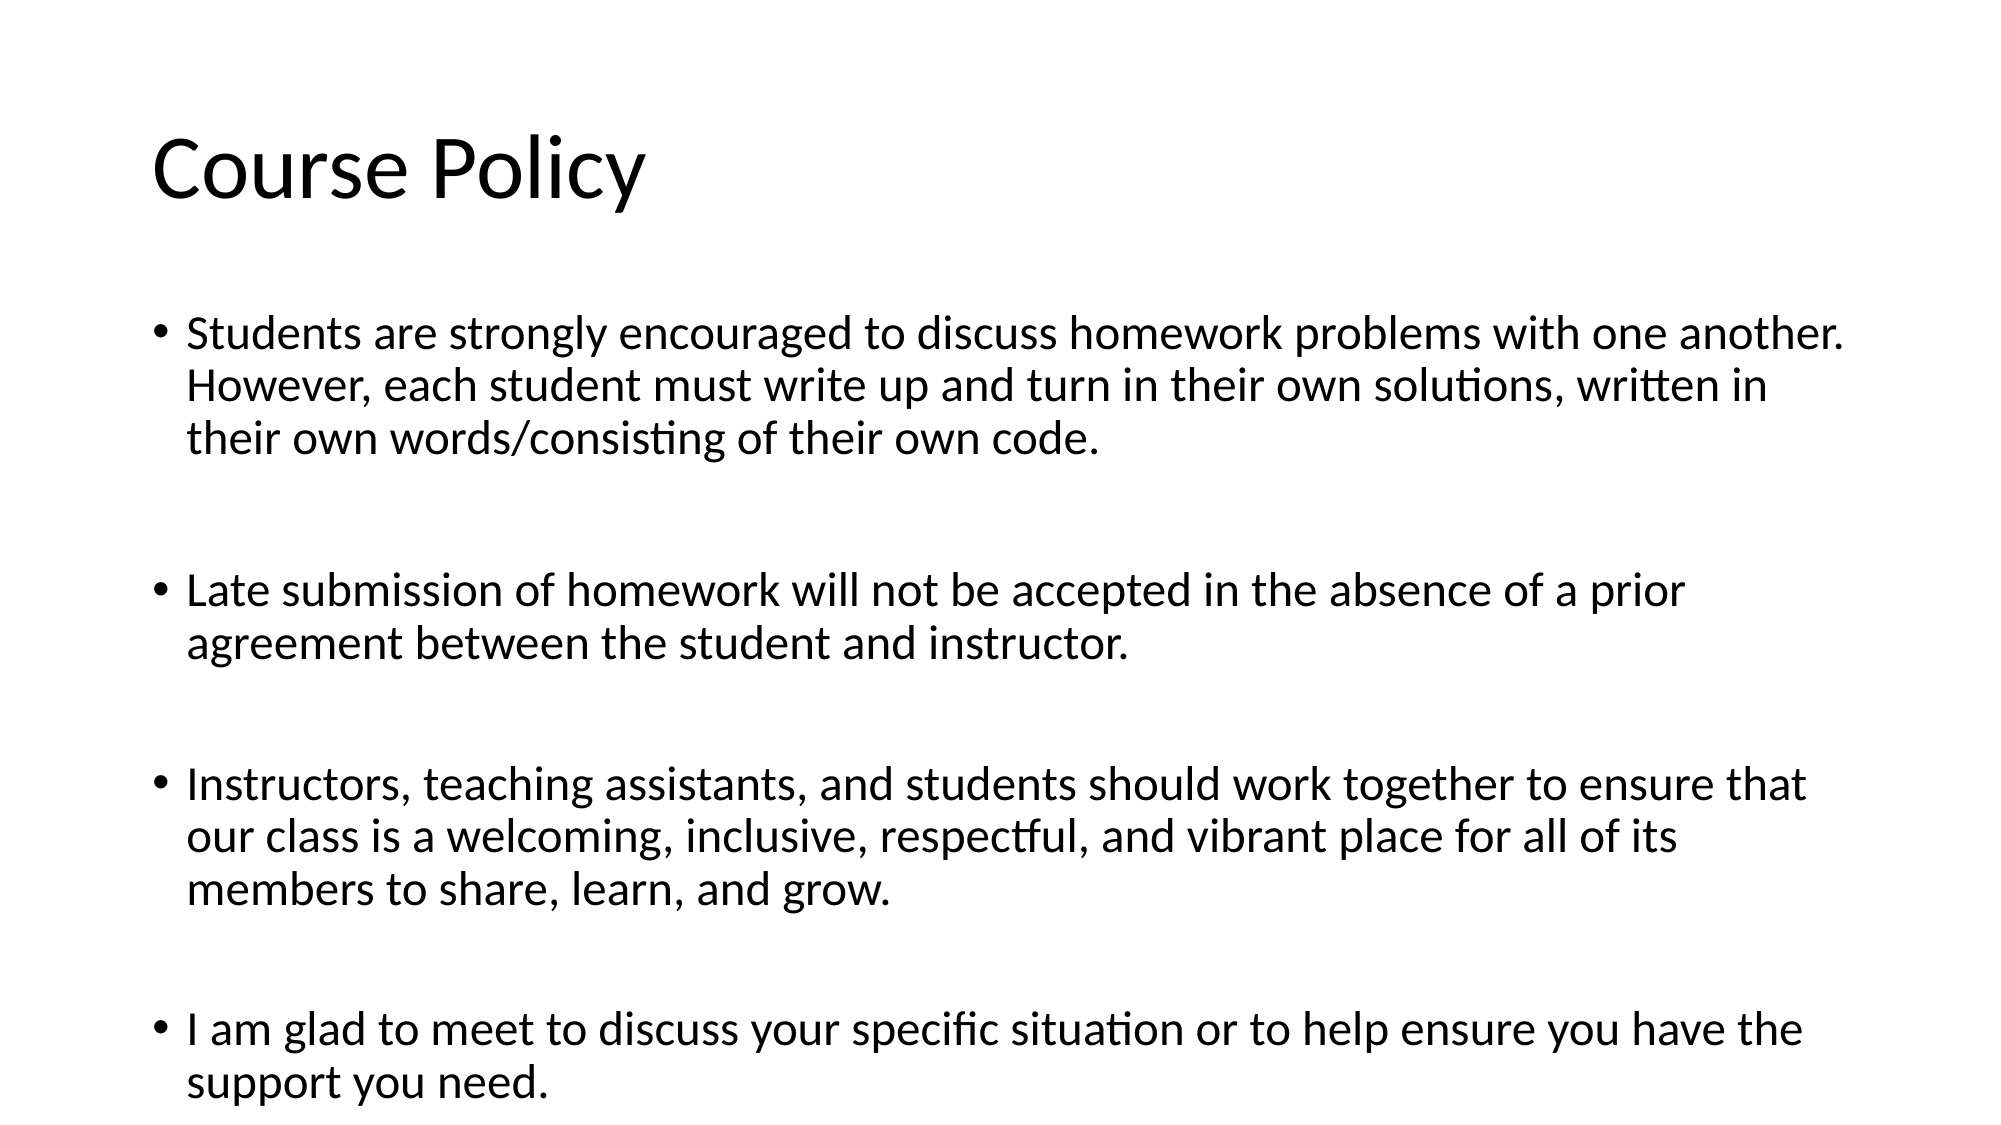

# Course Policy
Students are strongly encouraged to discuss homework problems with one another. However, each student must write up and turn in their own solutions, written in their own words/consisting of their own code.

Late submission of homework will not be accepted in the absence of a prior agreement between the student and instructor.

Instructors, teaching assistants, and students should work together to ensure that our class is a welcoming, inclusive, respectful, and vibrant place for all of its members to share, learn, and grow.

I am glad to meet to discuss your specific situation or to help ensure you have the support you need.